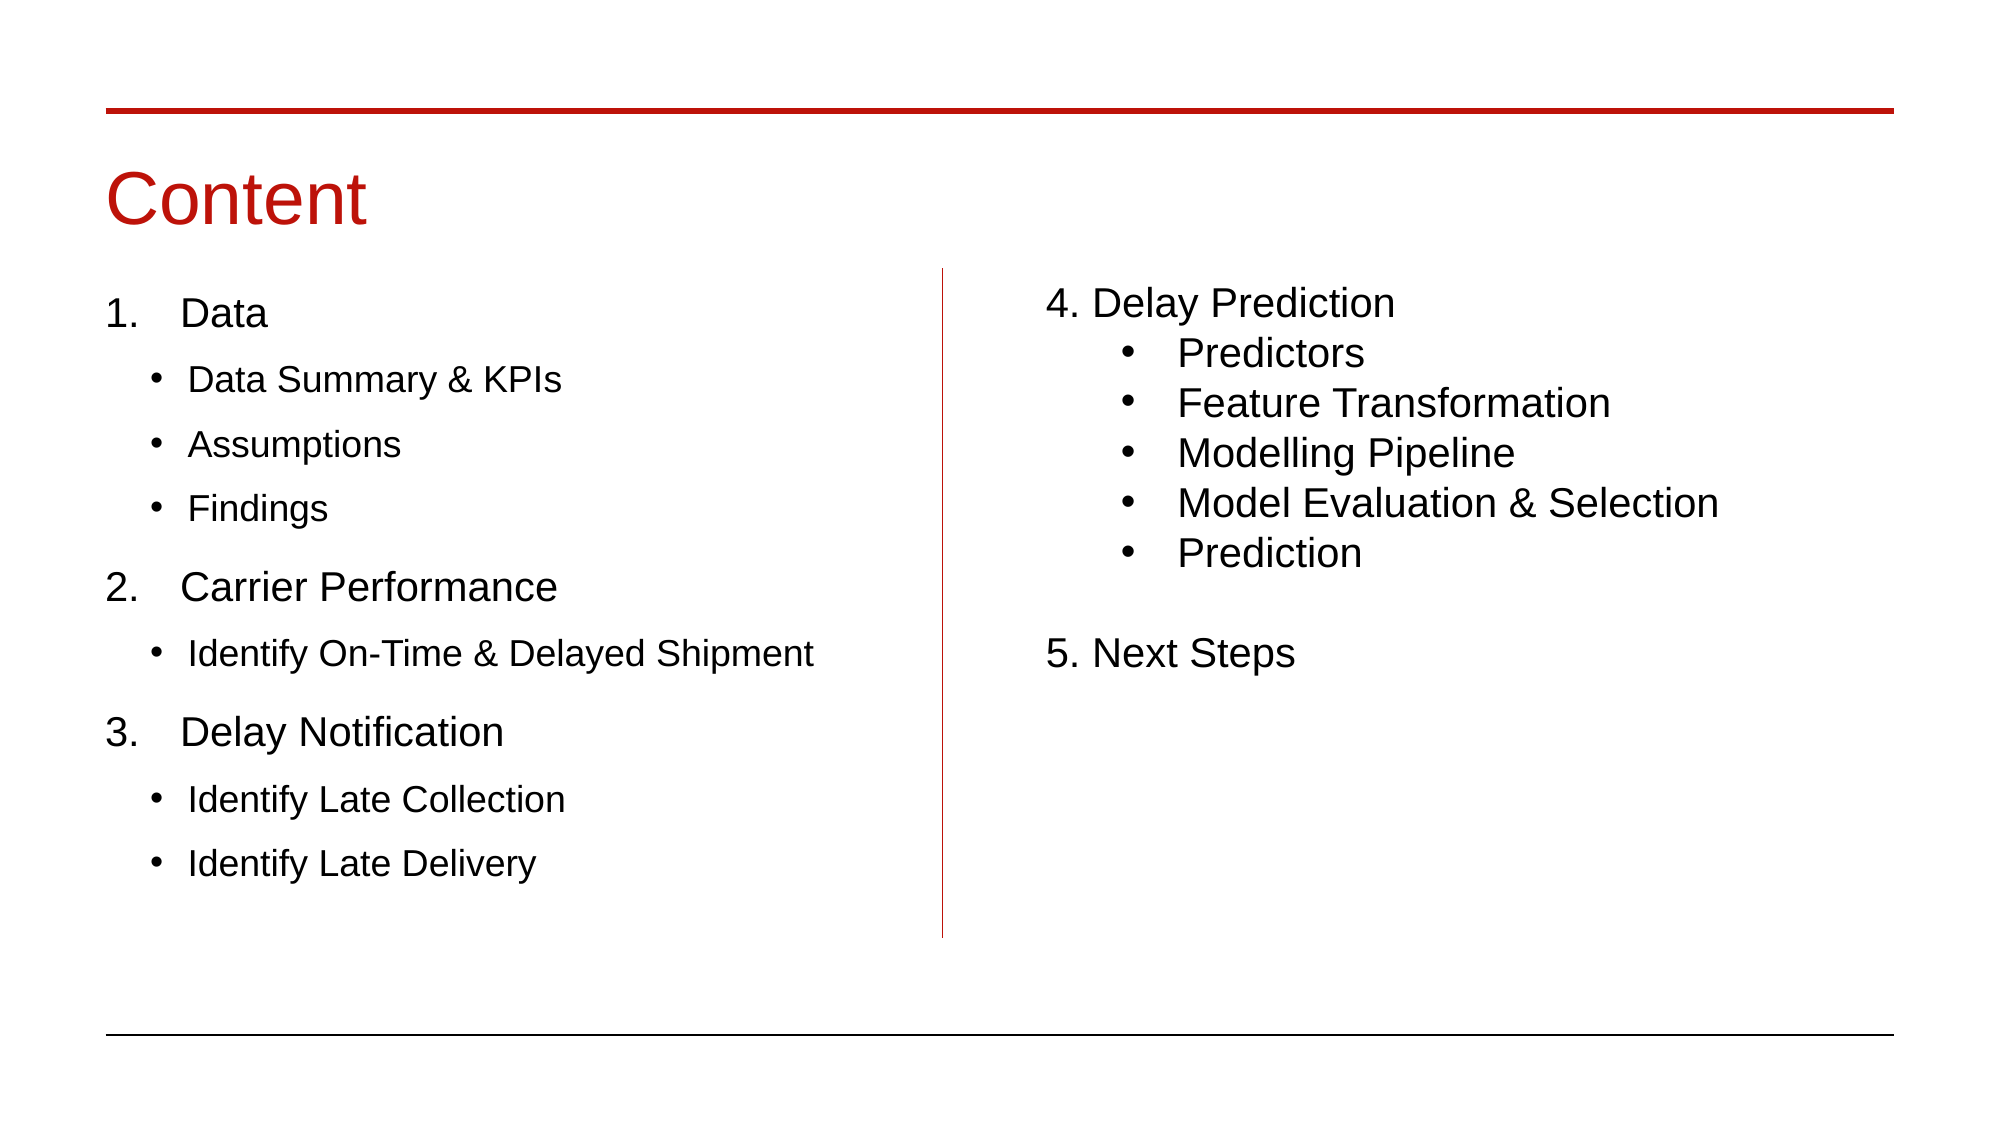

# Content
Data
Data Summary & KPIs
Assumptions
Findings
Carrier Performance
Identify On-Time & Delayed Shipment
Delay Notification
Identify Late Collection
Identify Late Delivery

4. Delay Prediction
Predictors
Feature Transformation
Modelling Pipeline
Model Evaluation & Selection
Prediction

5. Next Steps